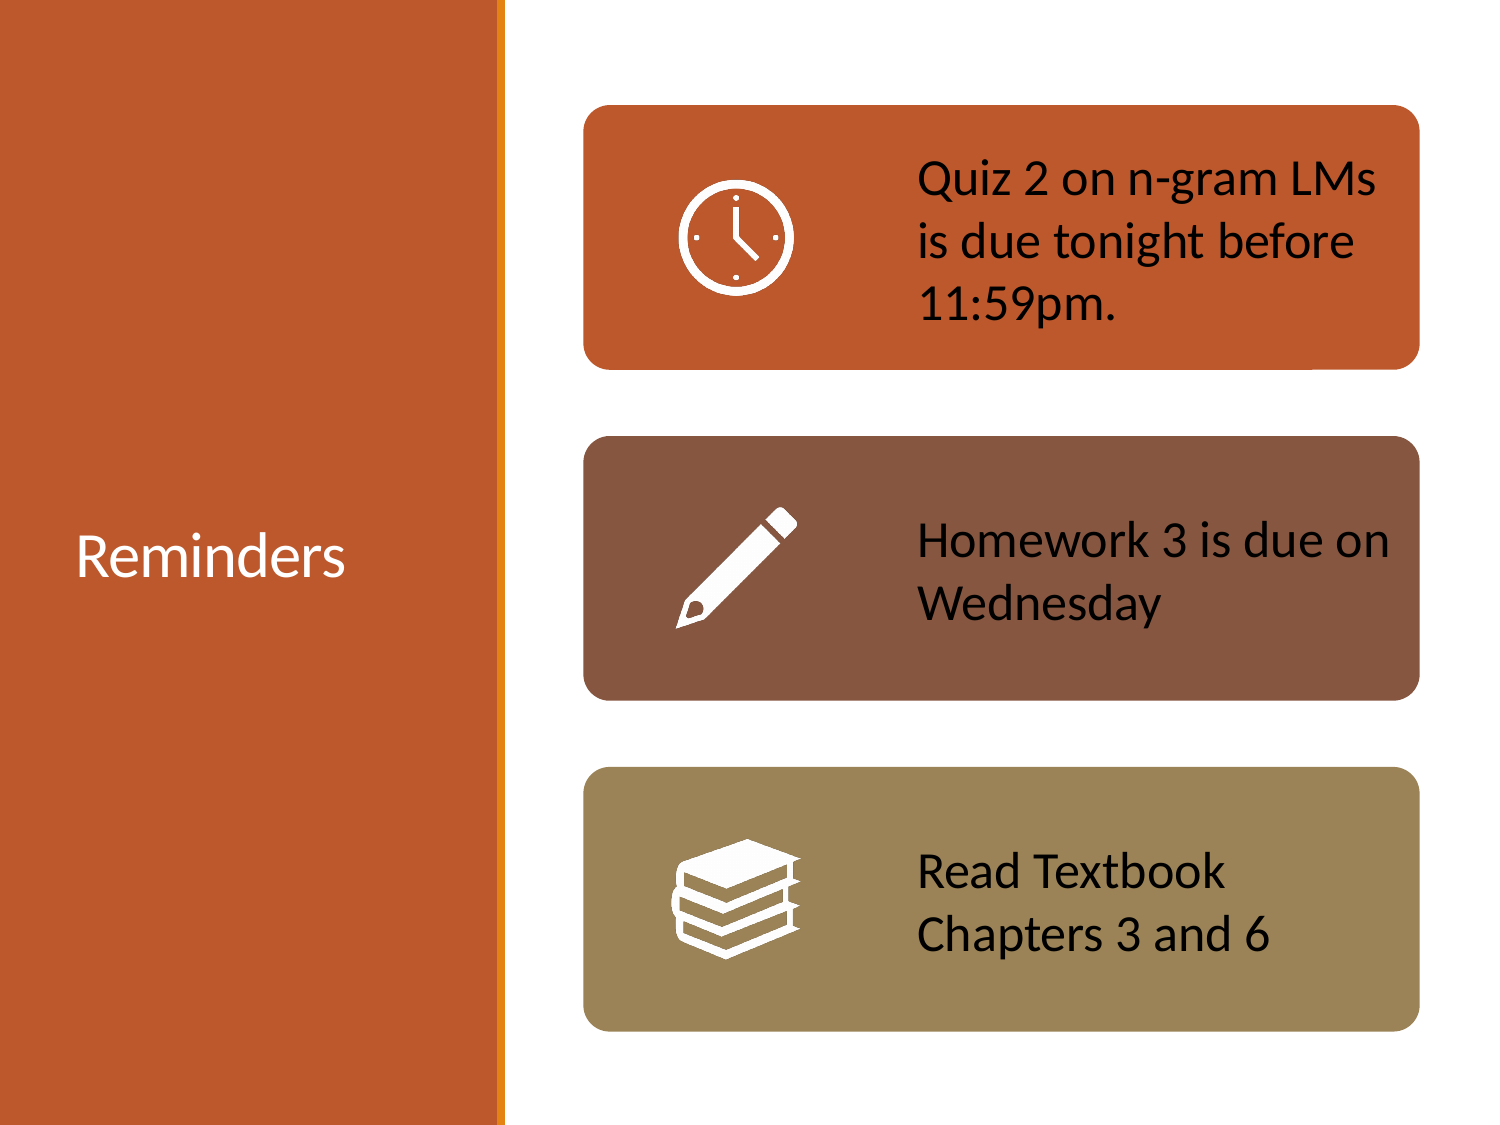

# Reminders
Quiz 2 on n-gram LMs is due tonight before 11:59pm.
Homework 3 is due on Wednesday
Read Textbook Chapters 3 and 6